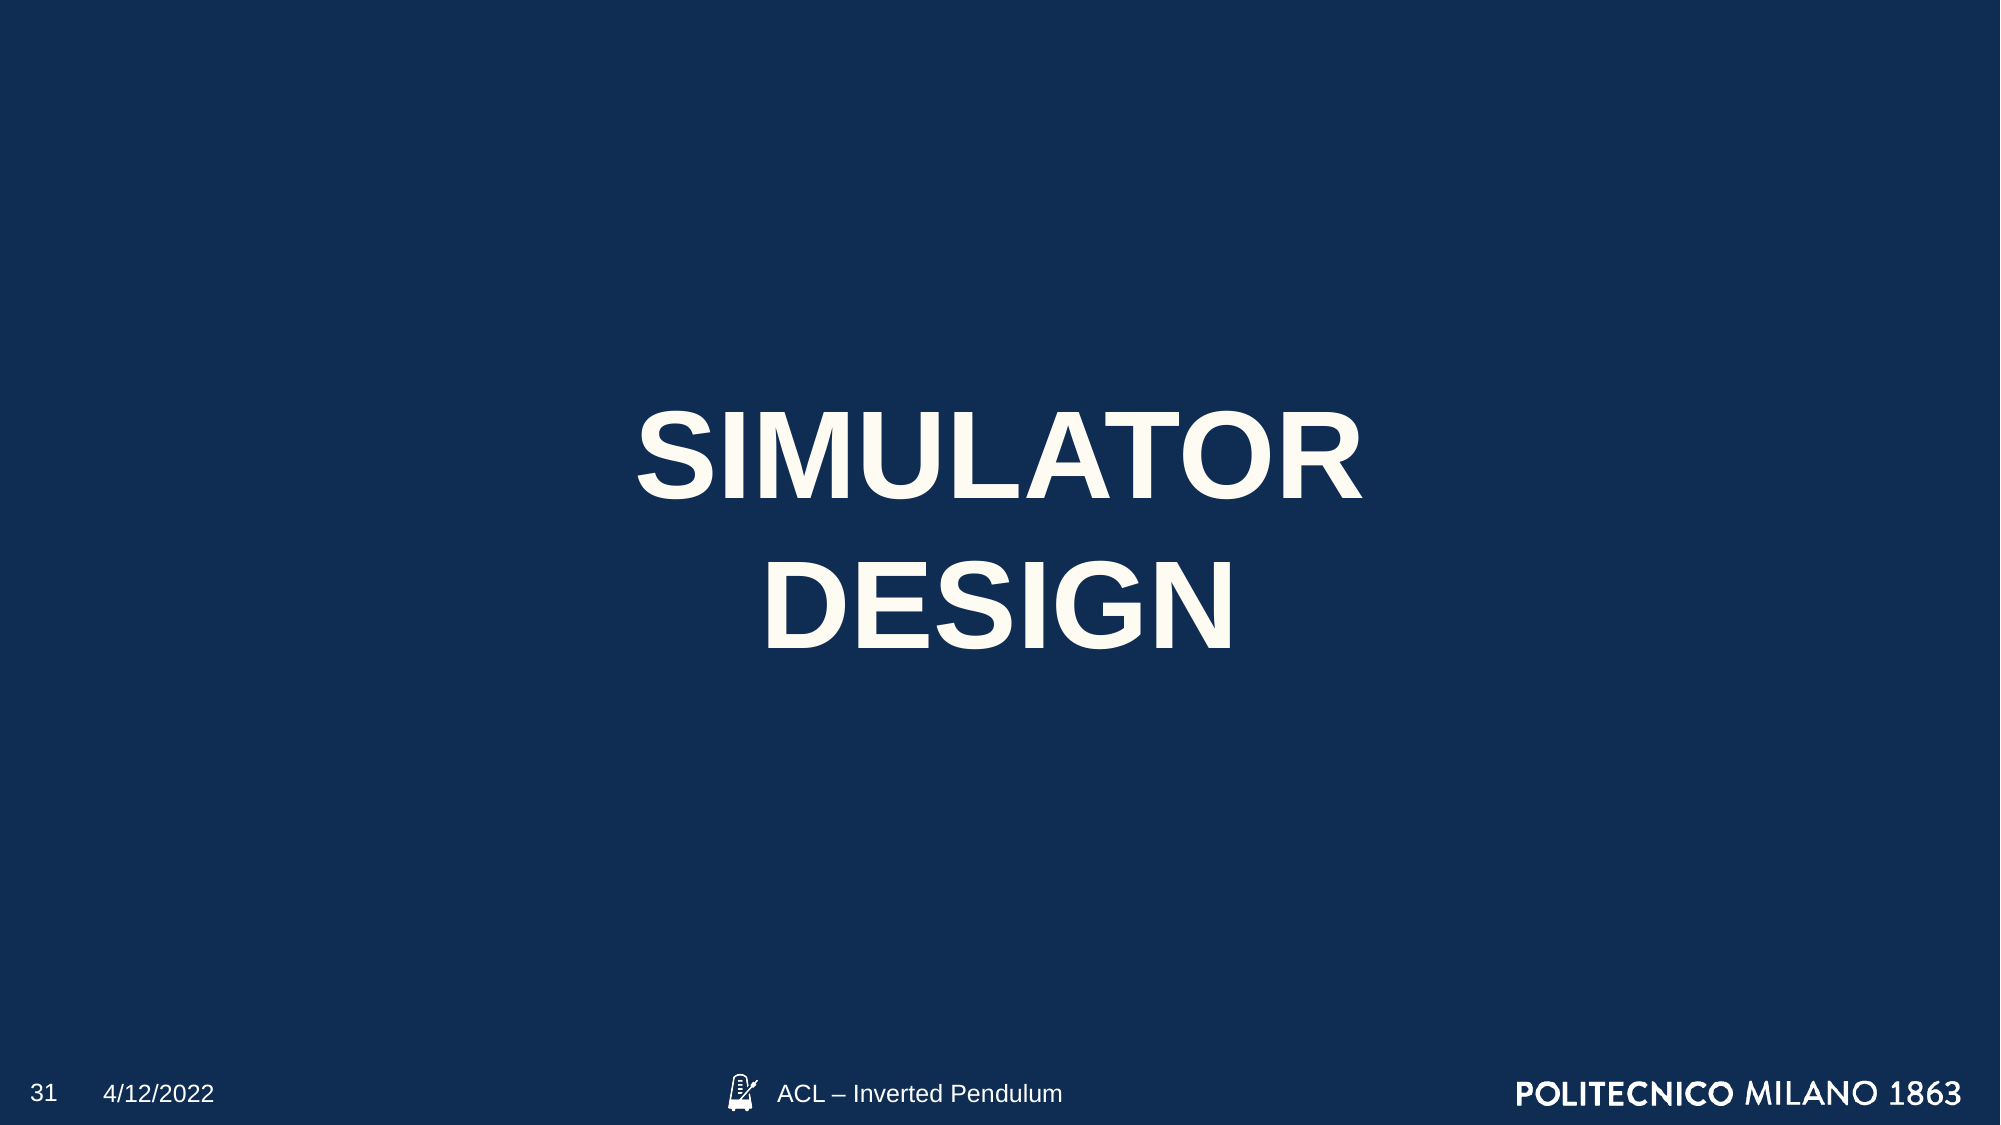

SIMULATOR
DESIGN
31
4/12/2022
ACL – Inverted Pendulum